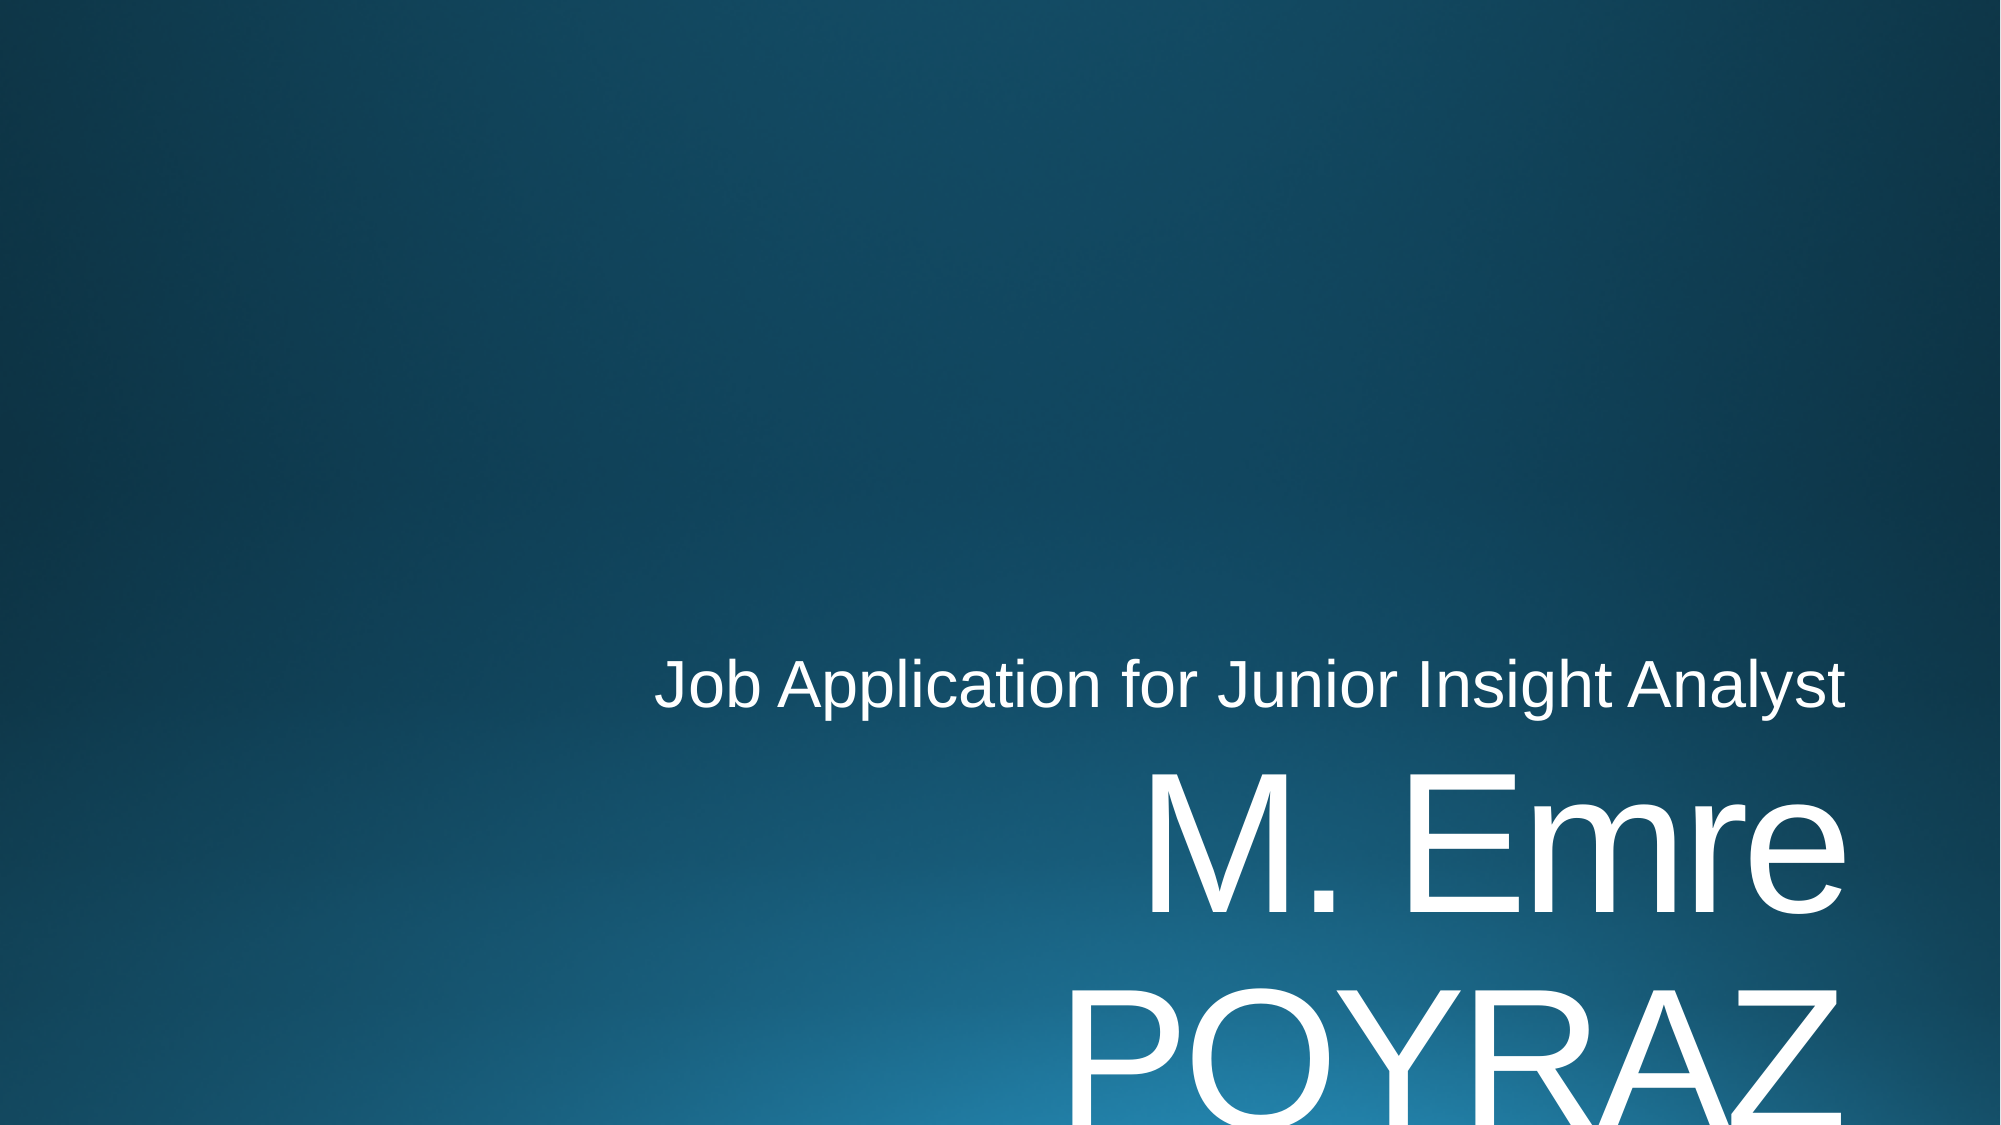

Job Application for Junior Insight Analyst
# M. Emre POYRAZ